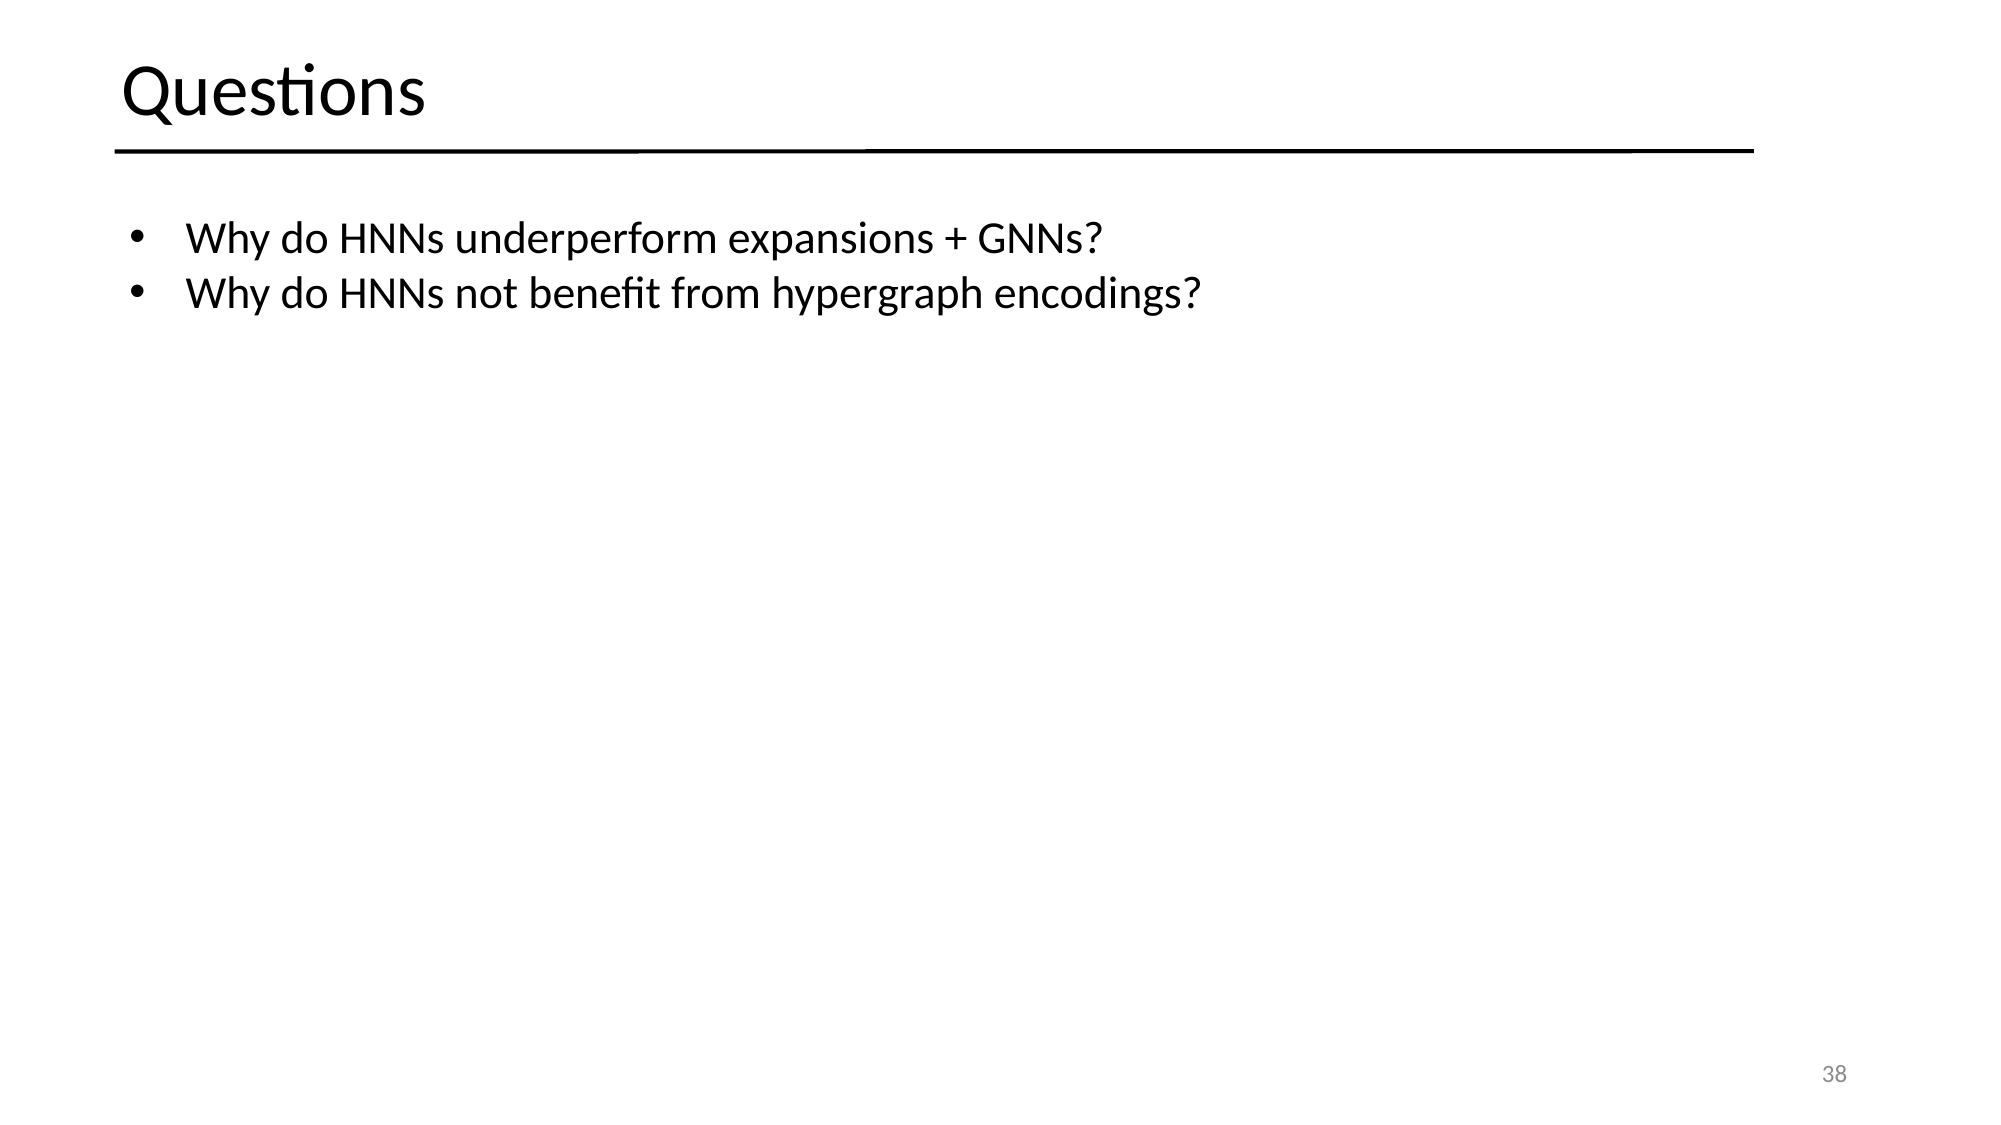

Questions
Why do HNNs underperform expansions + GNNs?
Why do HNNs not benefit from hypergraph encodings?

38